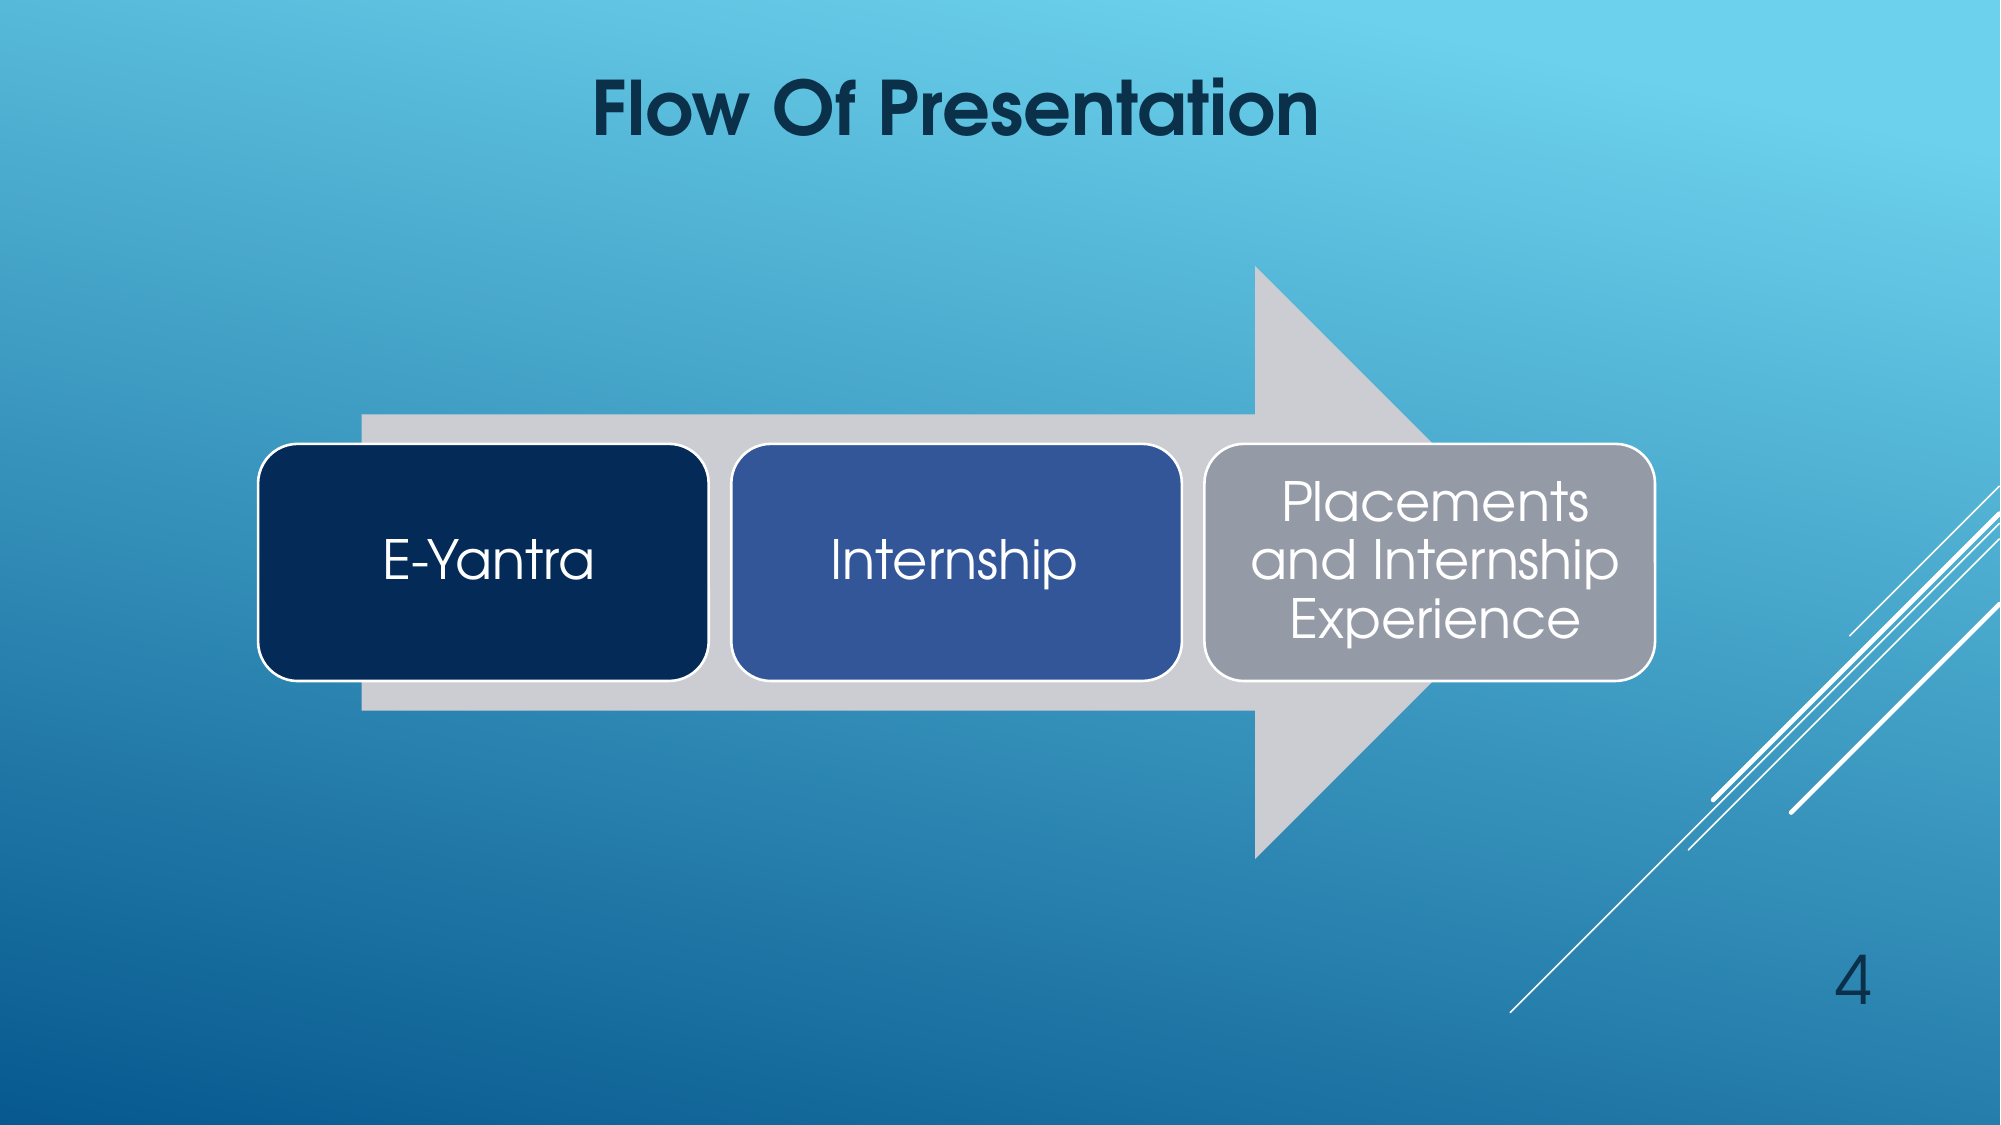

Flow Of Presentation
E-Yantra
Internship
Placements and Internship Experience
4